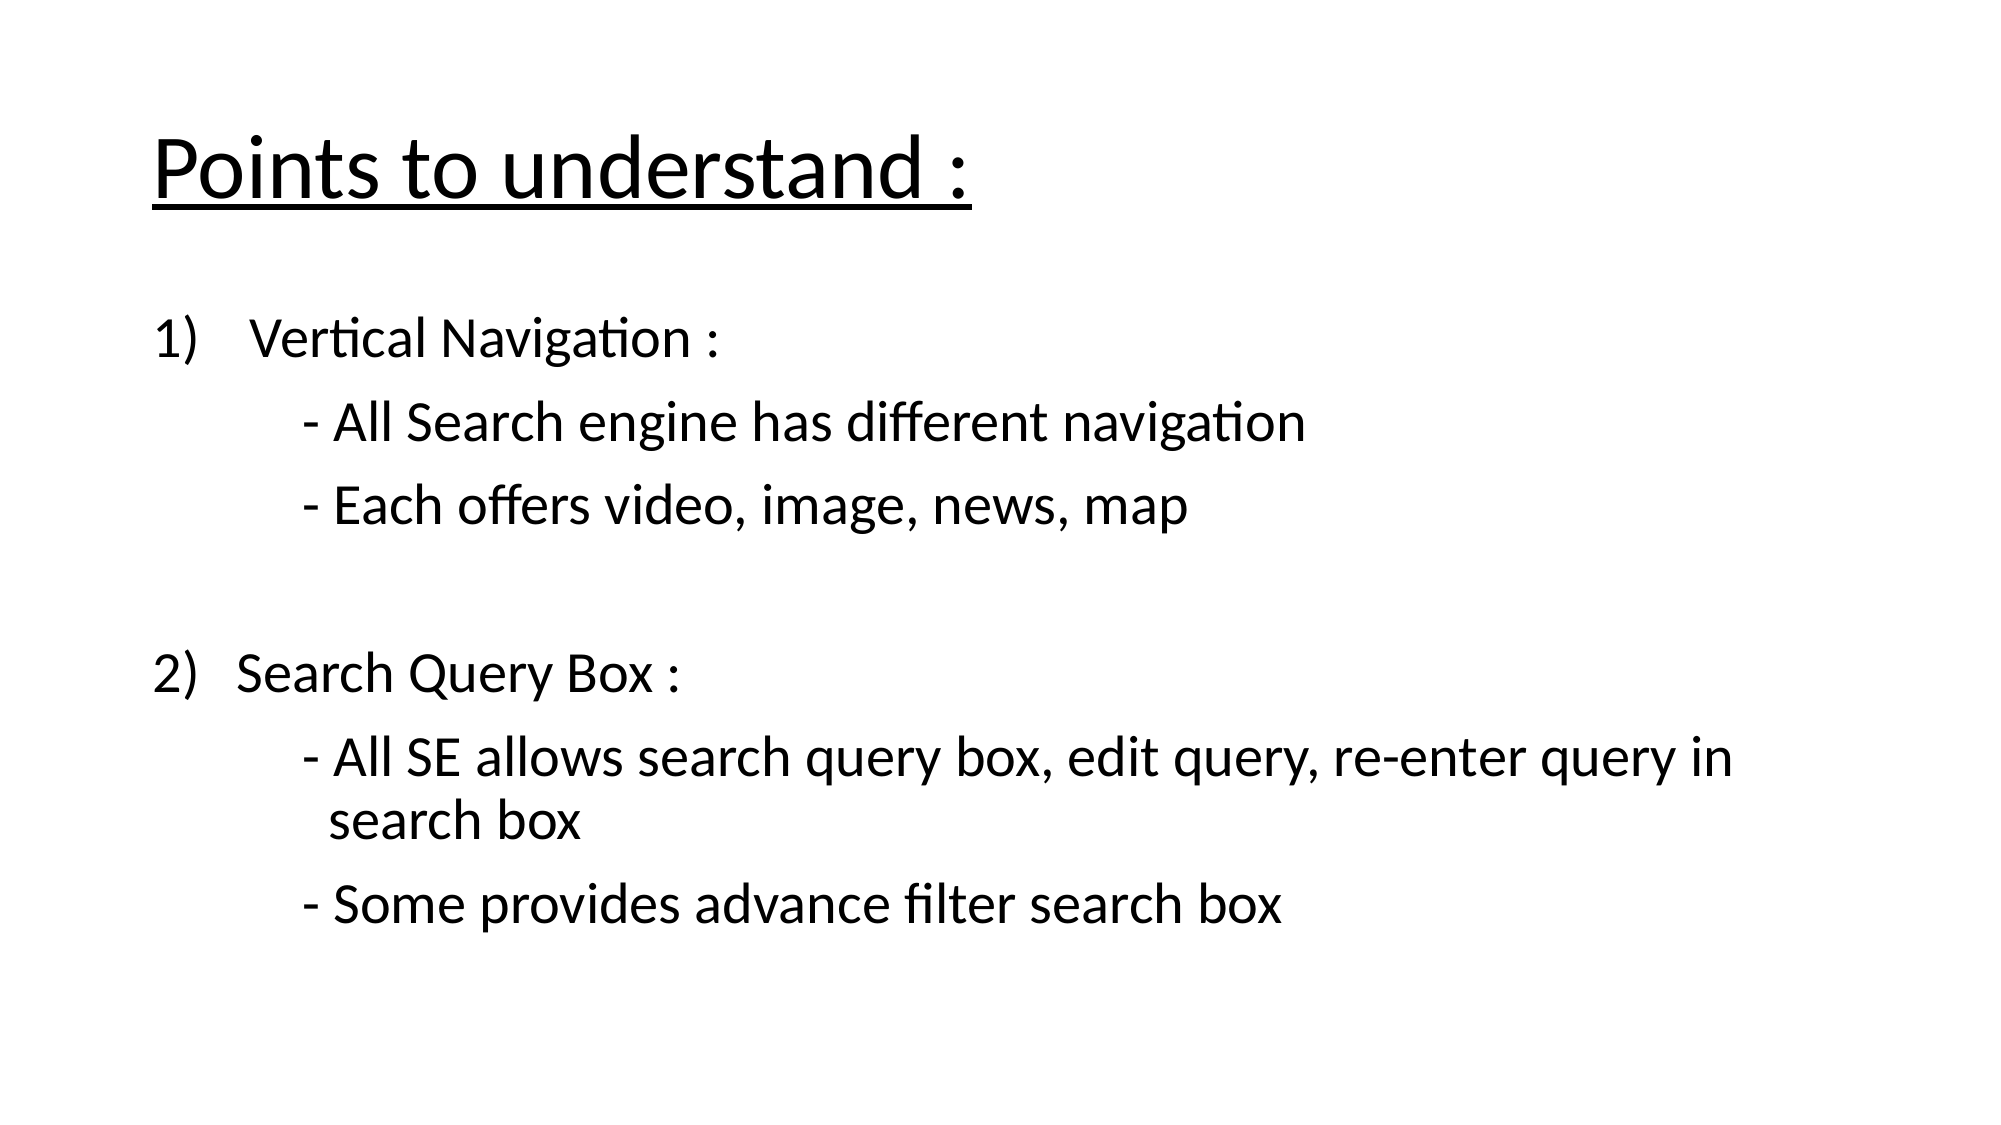

# Points to understand :
 Vertical Navigation :
	- All Search engine has different navigation
	- Each offers video, image, news, map

Search Query Box :
	- All SE allows search query box, edit query, re-enter query in 	  	  search box
	- Some provides advance filter search box